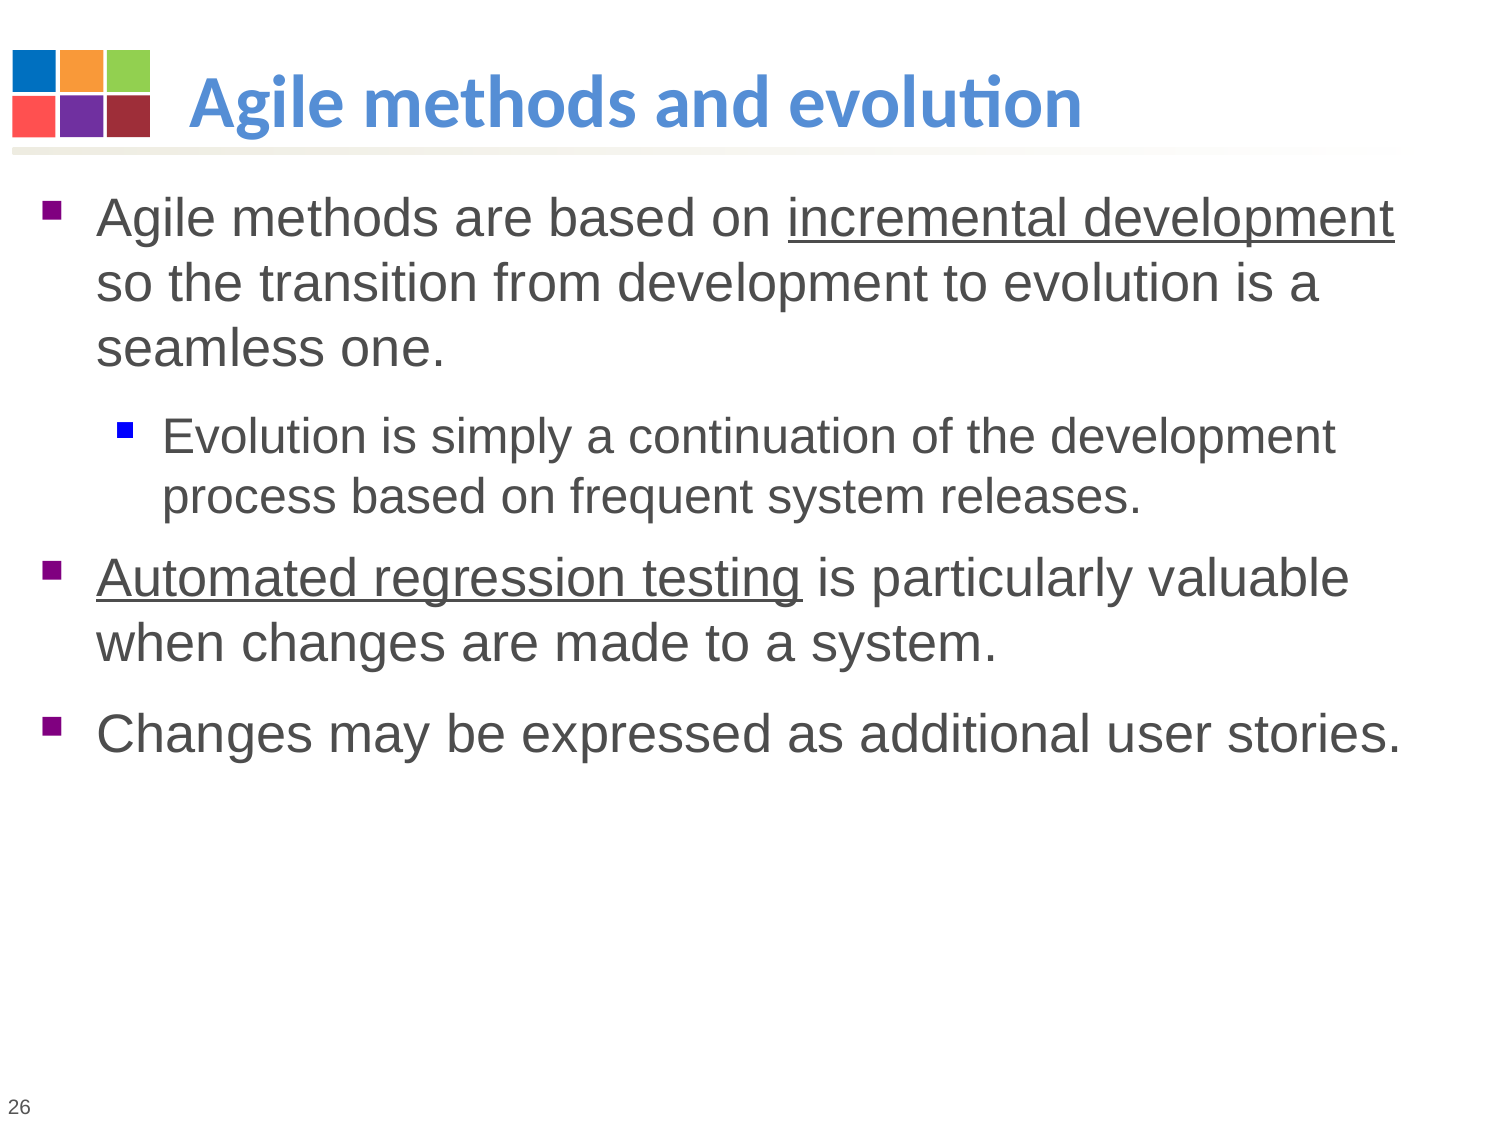

# Agile methods and evolution
Agile methods are based on incremental development so the transition from development to evolution is a seamless one.
Evolution is simply a continuation of the development process based on frequent system releases.
Automated regression testing is particularly valuable when changes are made to a system.
Changes may be expressed as additional user stories.